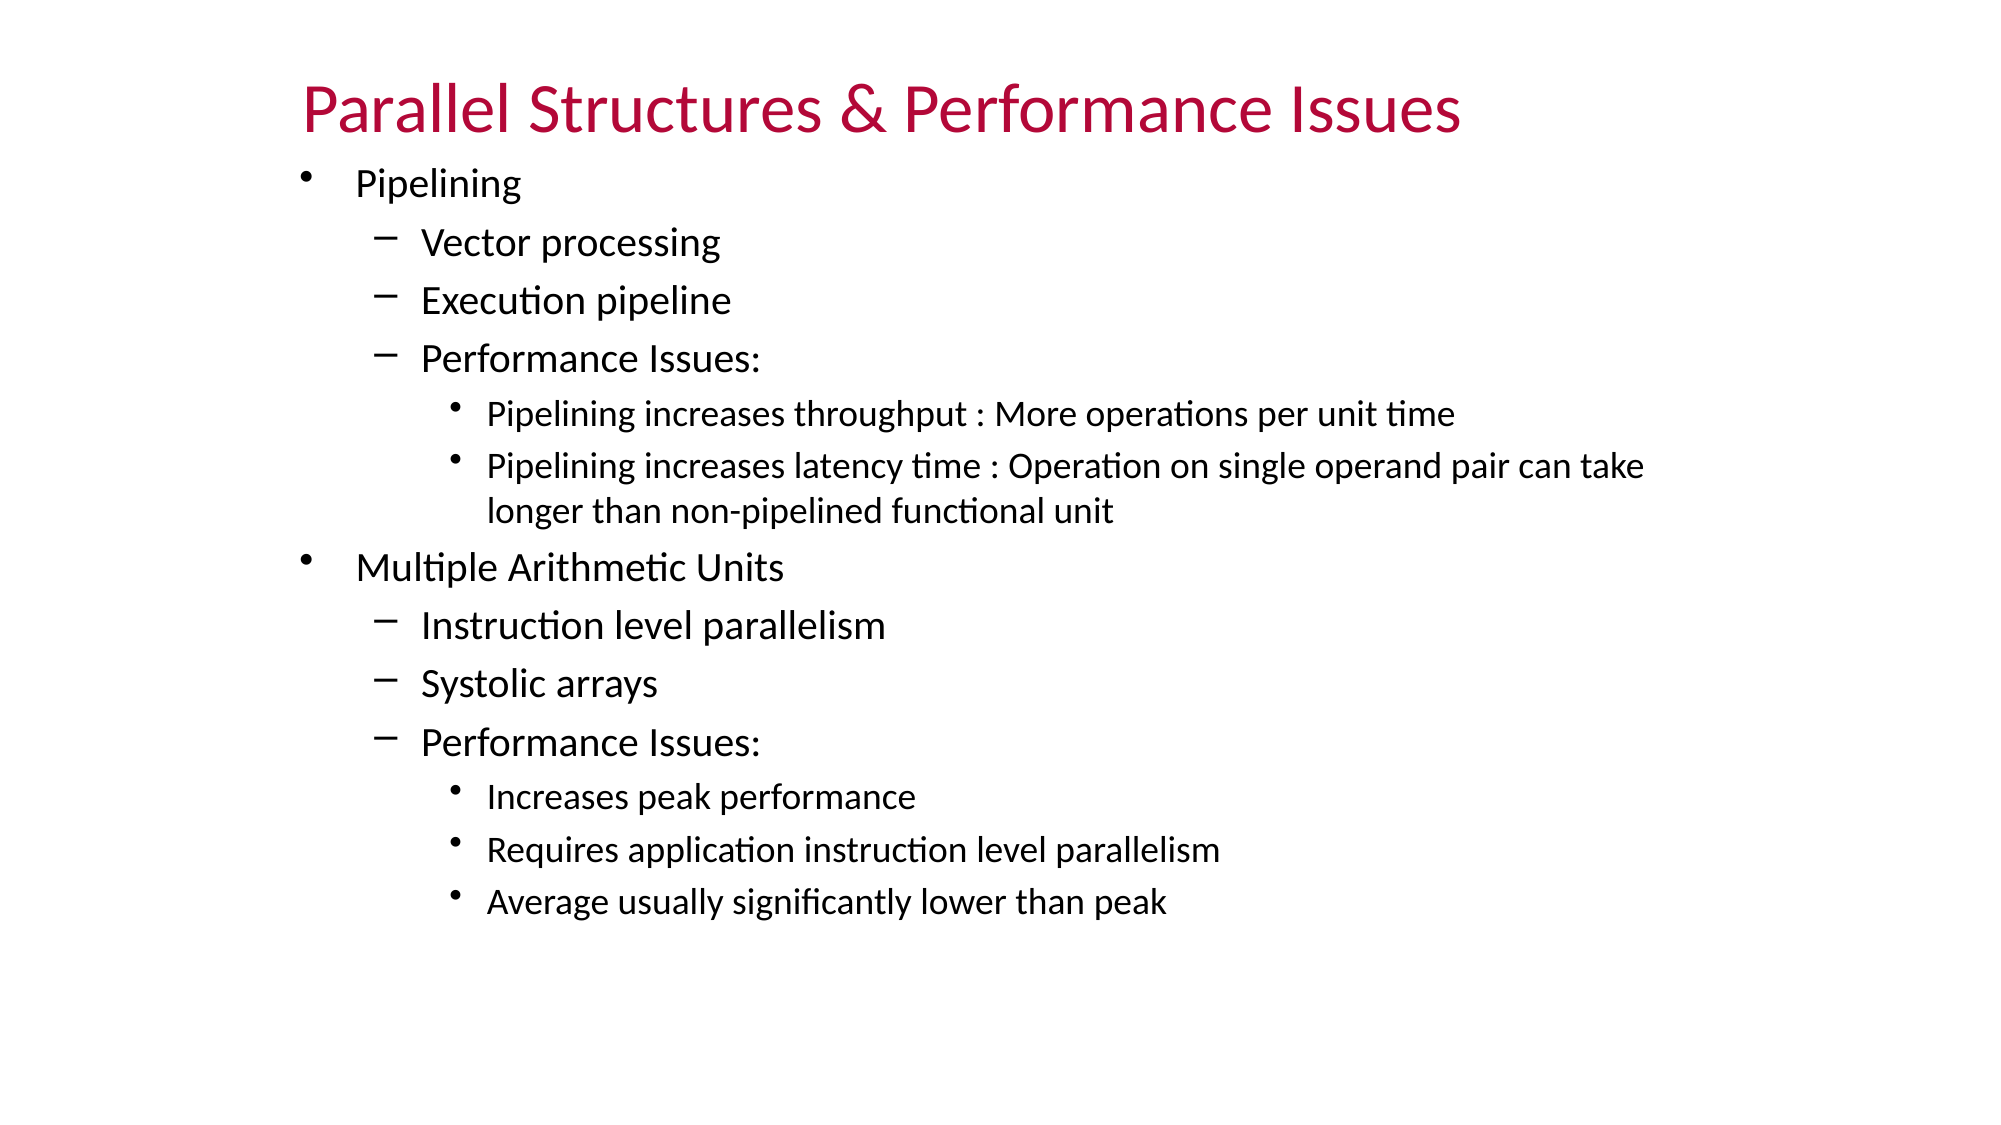

Parallel Structures & Performance Issues
Pipelining
Vector processing
Execution pipeline
Performance Issues:
Pipelining increases throughput : More operations per unit time
Pipelining increases latency time : Operation on single operand pair can take longer than non-pipelined functional unit
Multiple Arithmetic Units
Instruction level parallelism
Systolic arrays
Performance Issues:
Increases peak performance
Requires application instruction level parallelism
Average usually significantly lower than peak